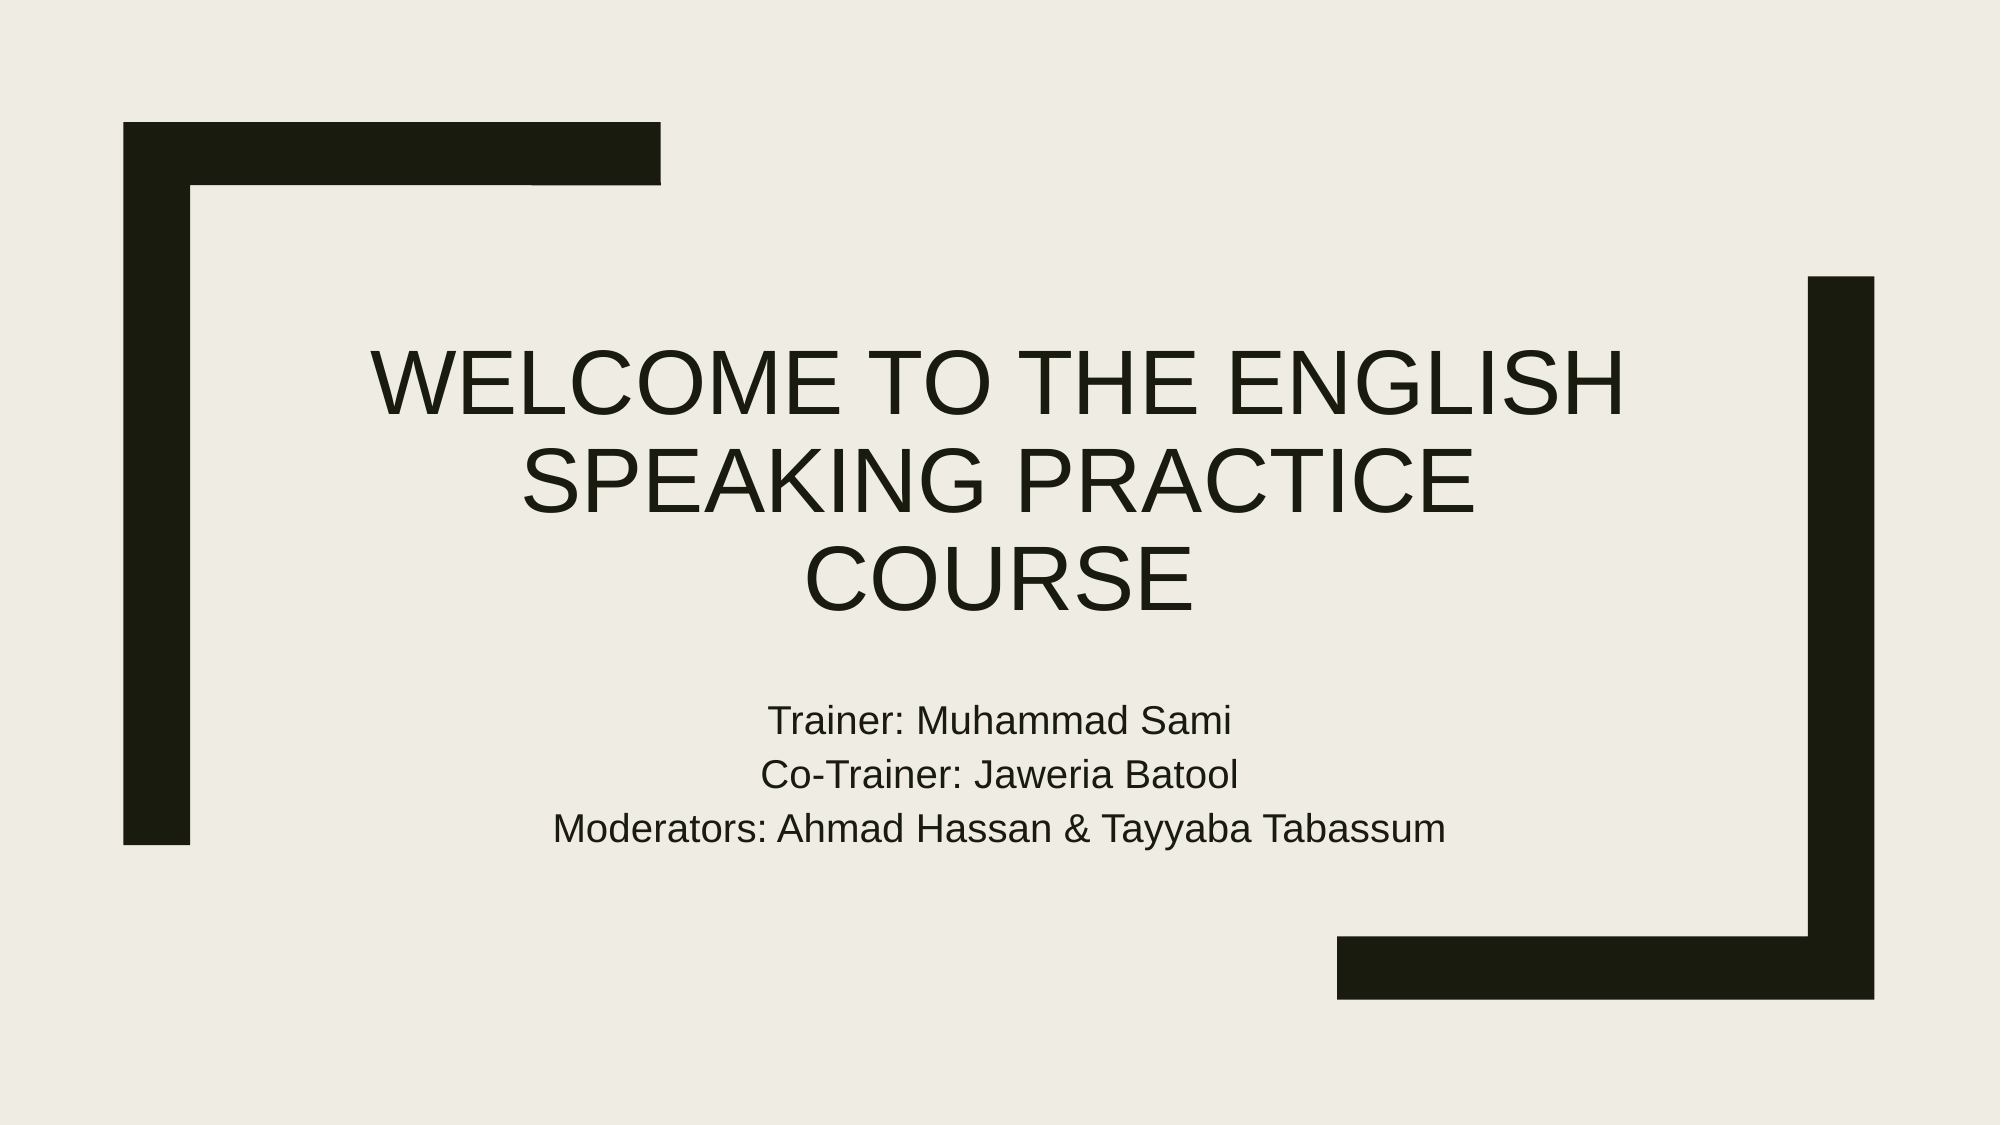

# Welcome to the English speaking practice course
Trainer: Muhammad Sami
Co-Trainer: Jaweria Batool
Moderators: Ahmad Hassan & Tayyaba Tabassum